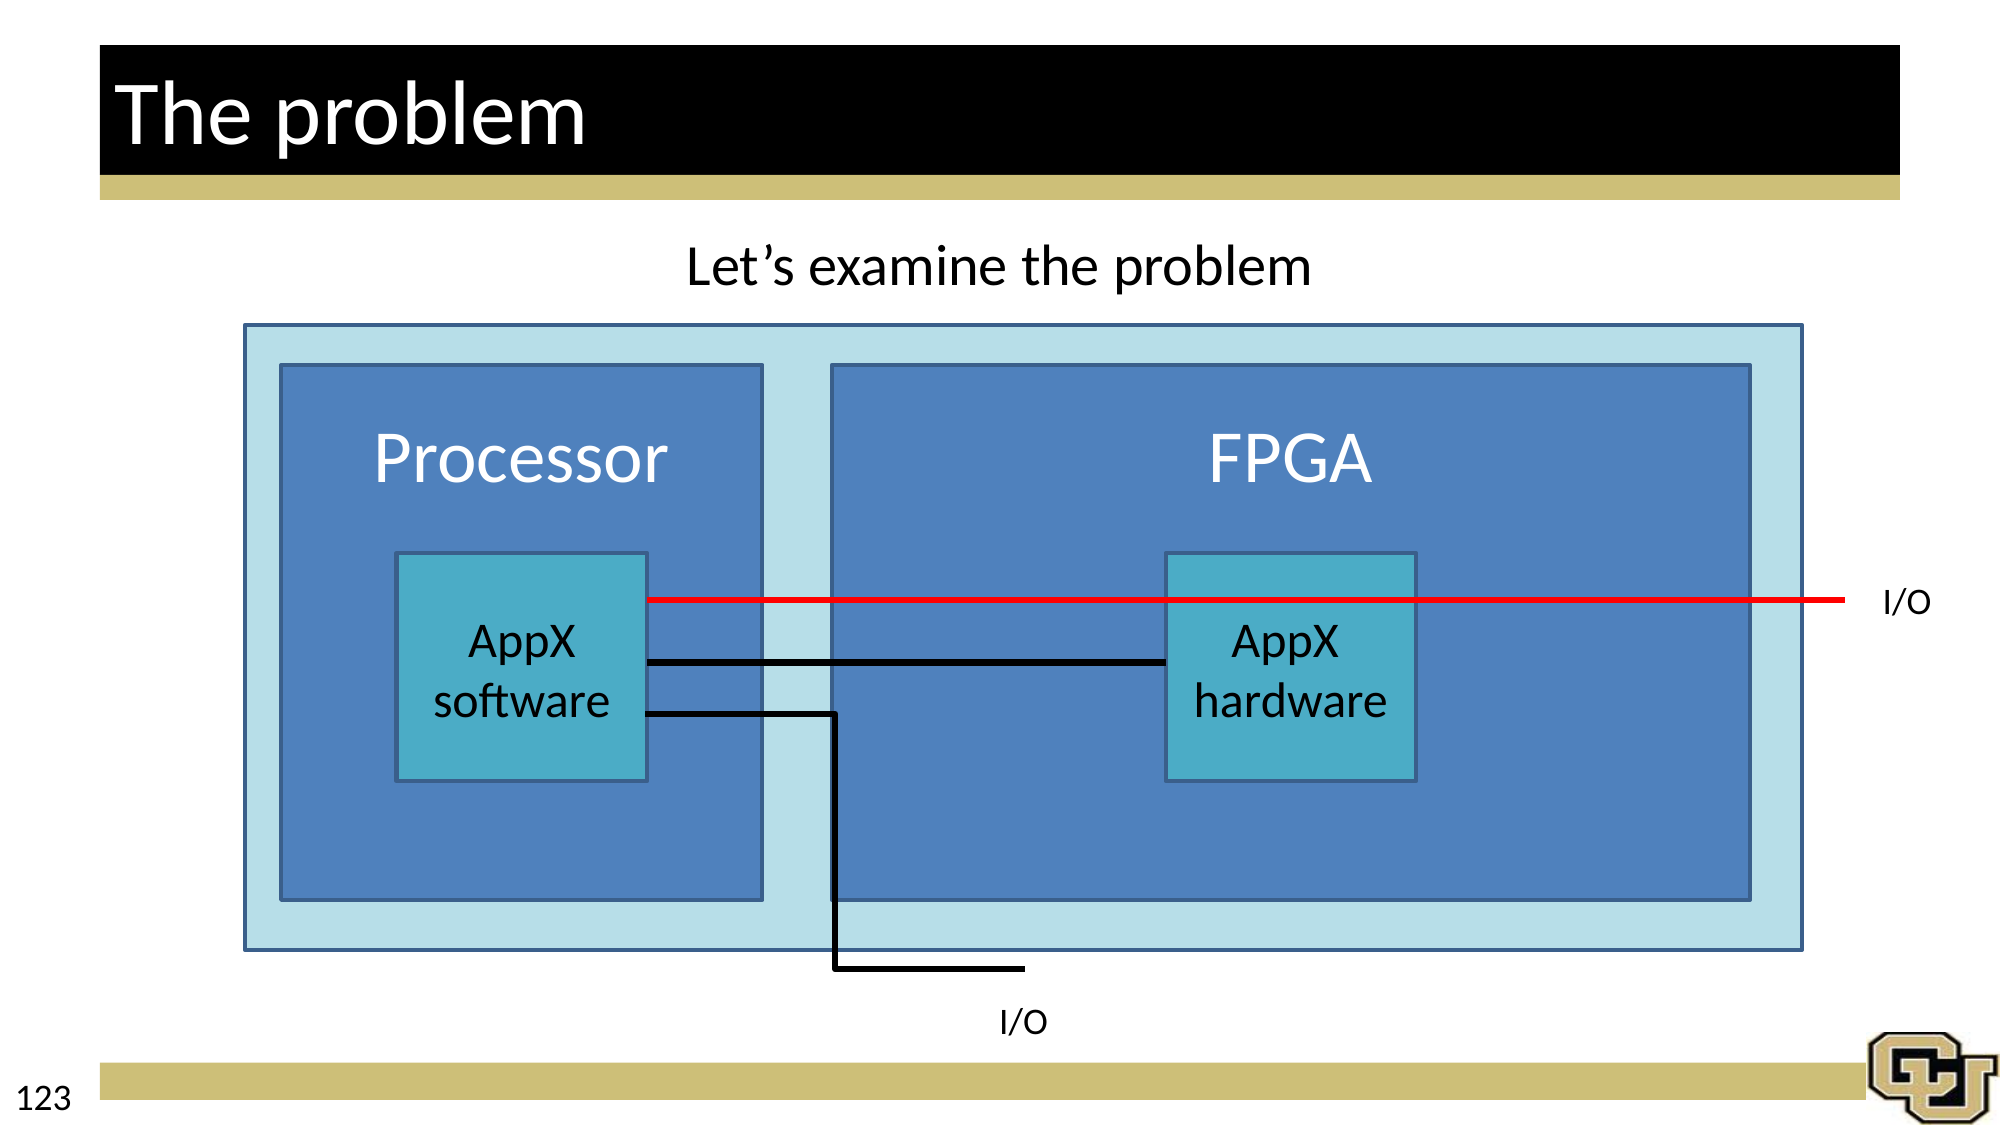

# The problem
Let’s examine the problem

FPGA

Processor

AppX
software
AppX
hardware
I/O
I/O
123